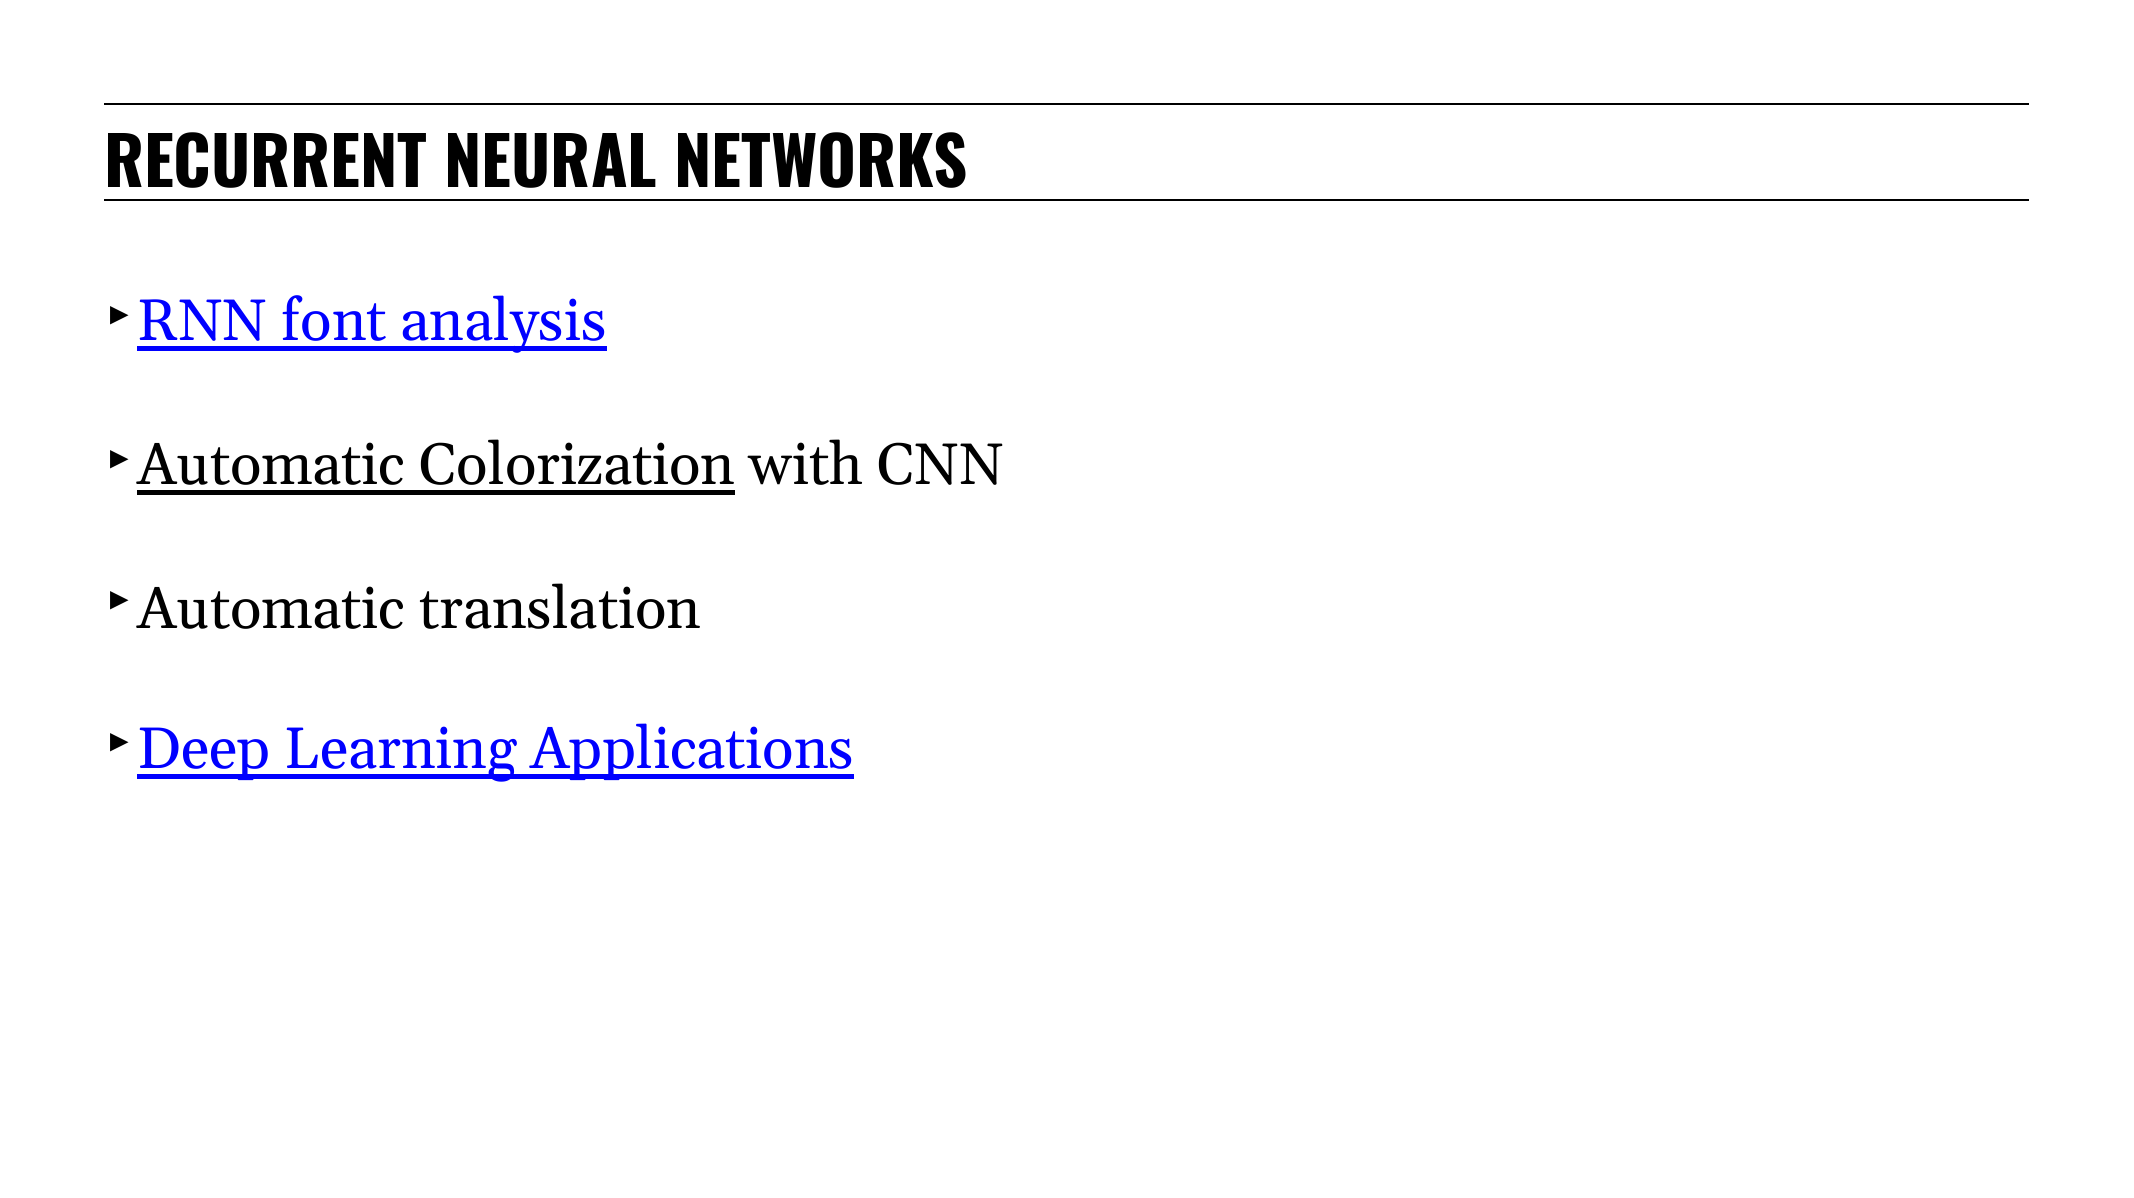

RECURRENT NEURAL NETWORKS

RNN font analysis

Automatic Colorization with CNN

Automatic translation

Deep Learning Applications